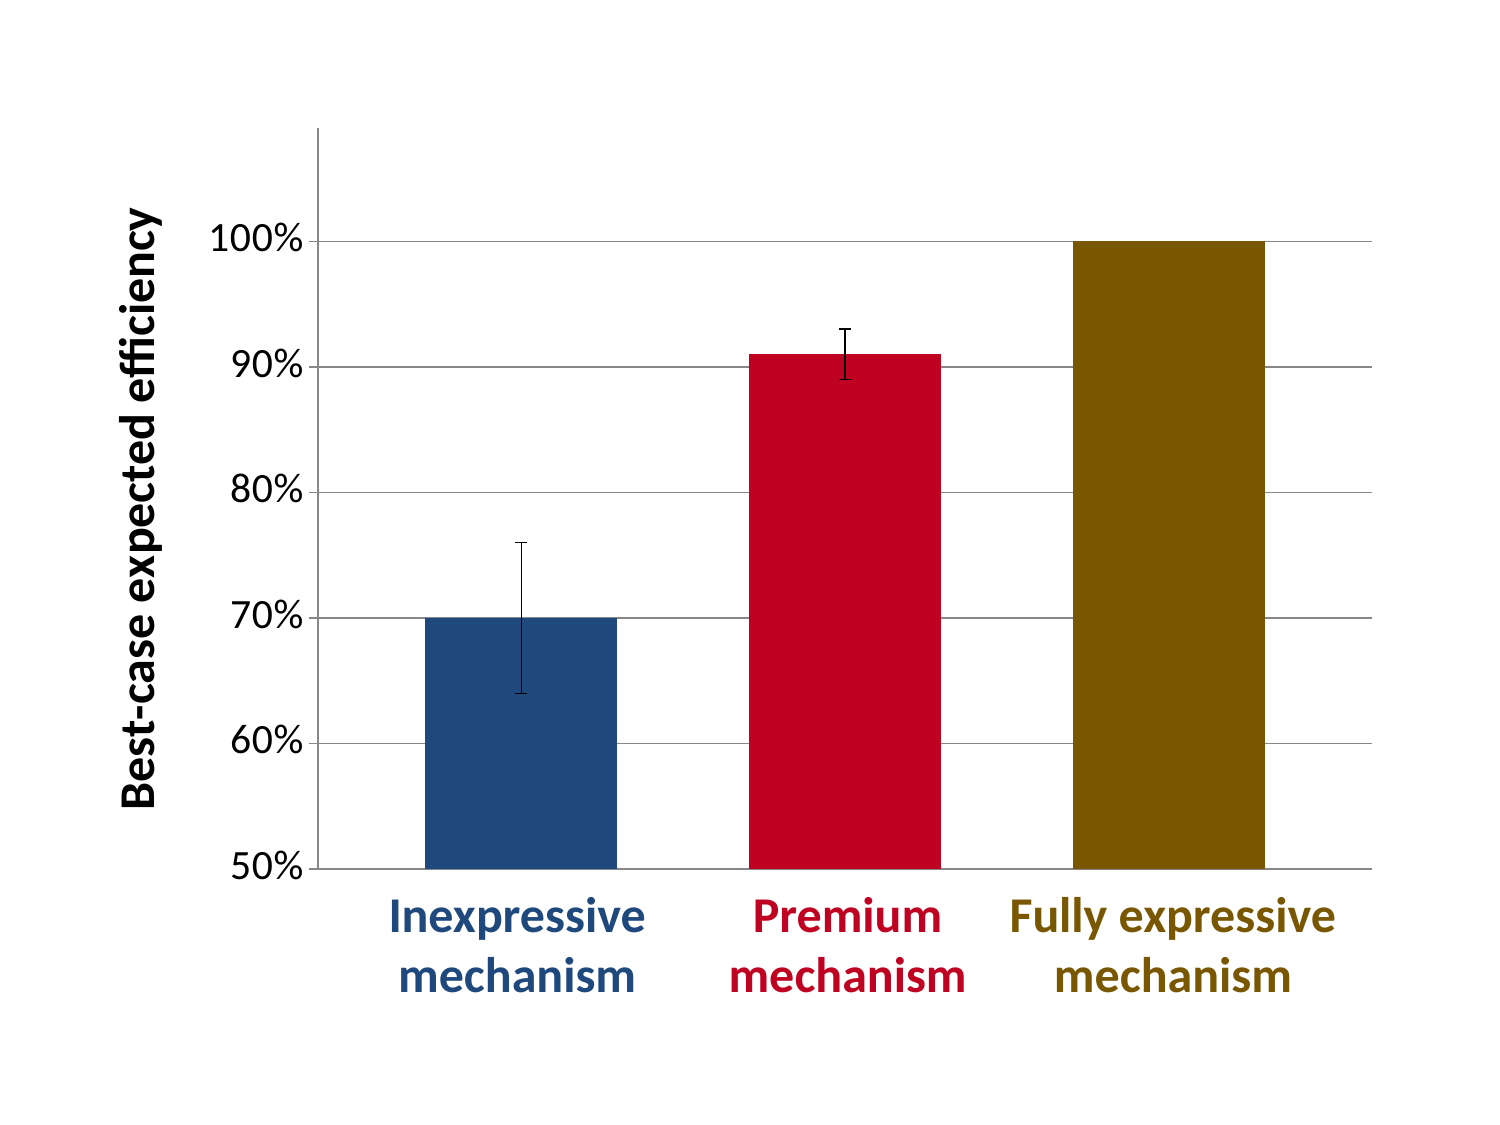

#

### Chart

| Category | Inexpressive mechanism | Premium mechanism | Fully expressive mechanism |
|---|---|---|---|
| Inexpressive mechanism | 0.7000000000000006 | 0.91 | 1.0 |
Inexpressive
mechanism
Premium
mechanism
Fully expressive
mechanism